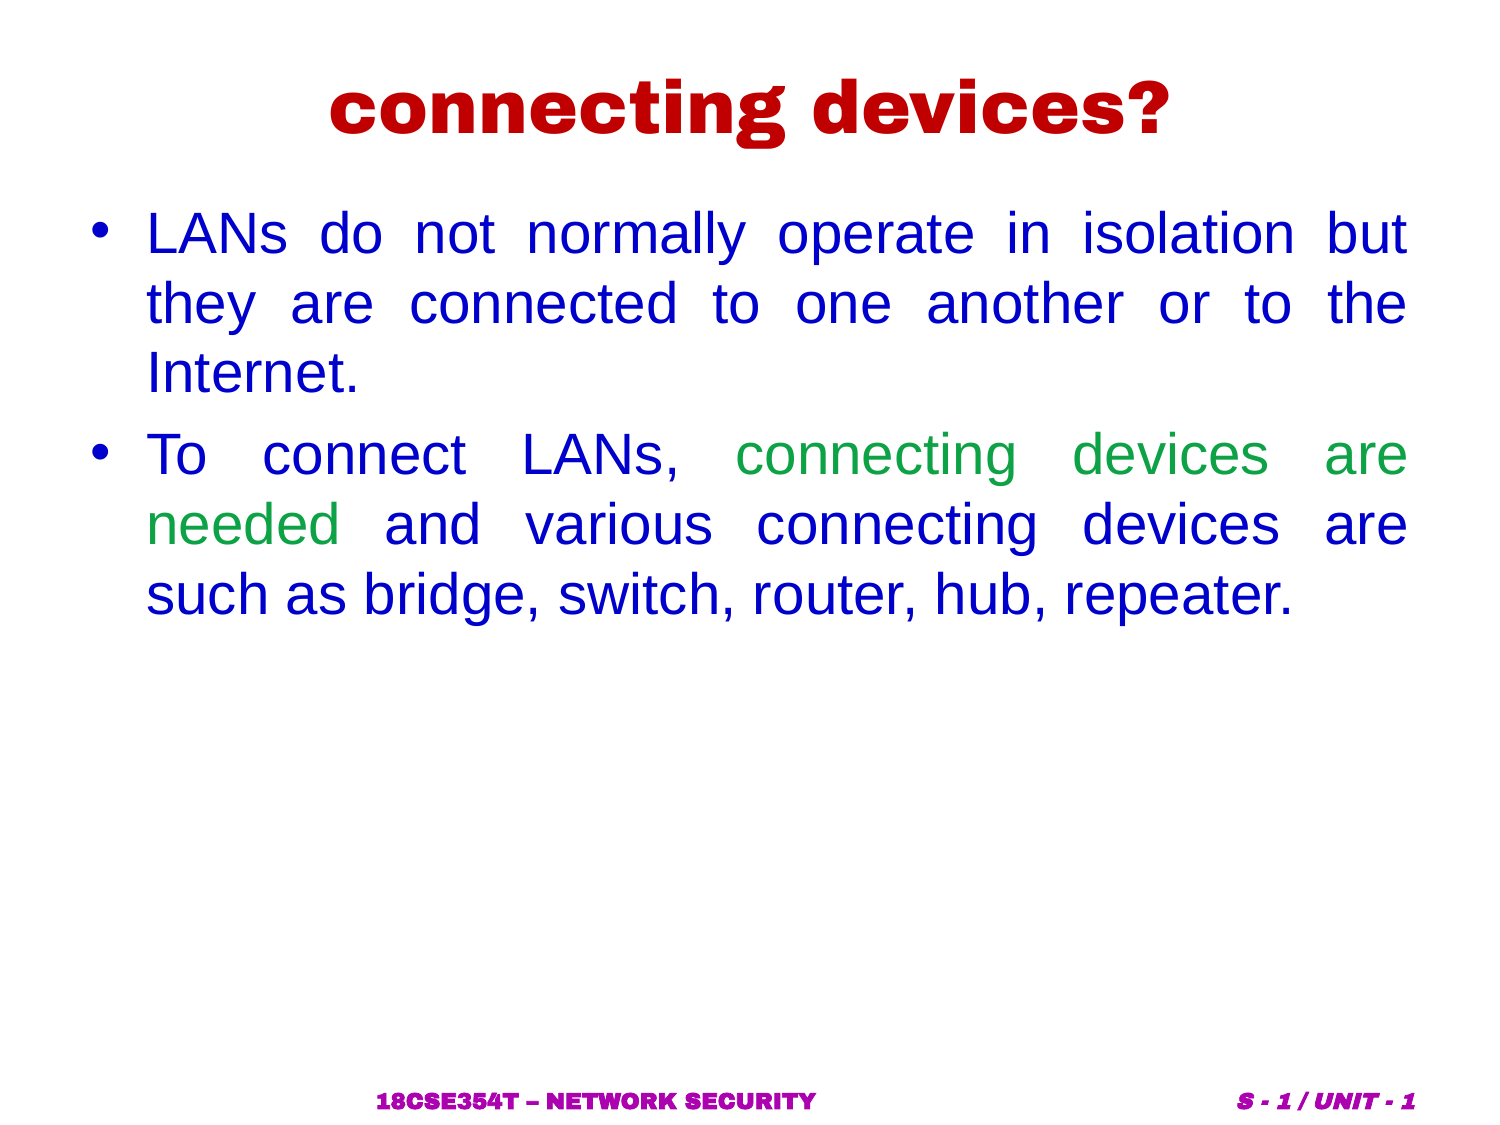

# connecting devices?
LANs do not normally operate in isolation but they are connected to one another or to the Internet.
To connect LANs, connecting devices are needed and various connecting devices are such as bridge, switch, router, hub, repeater.
                                18CSE354T – NETWORK SECURITY                                                      S - 1 / UNIT - 1